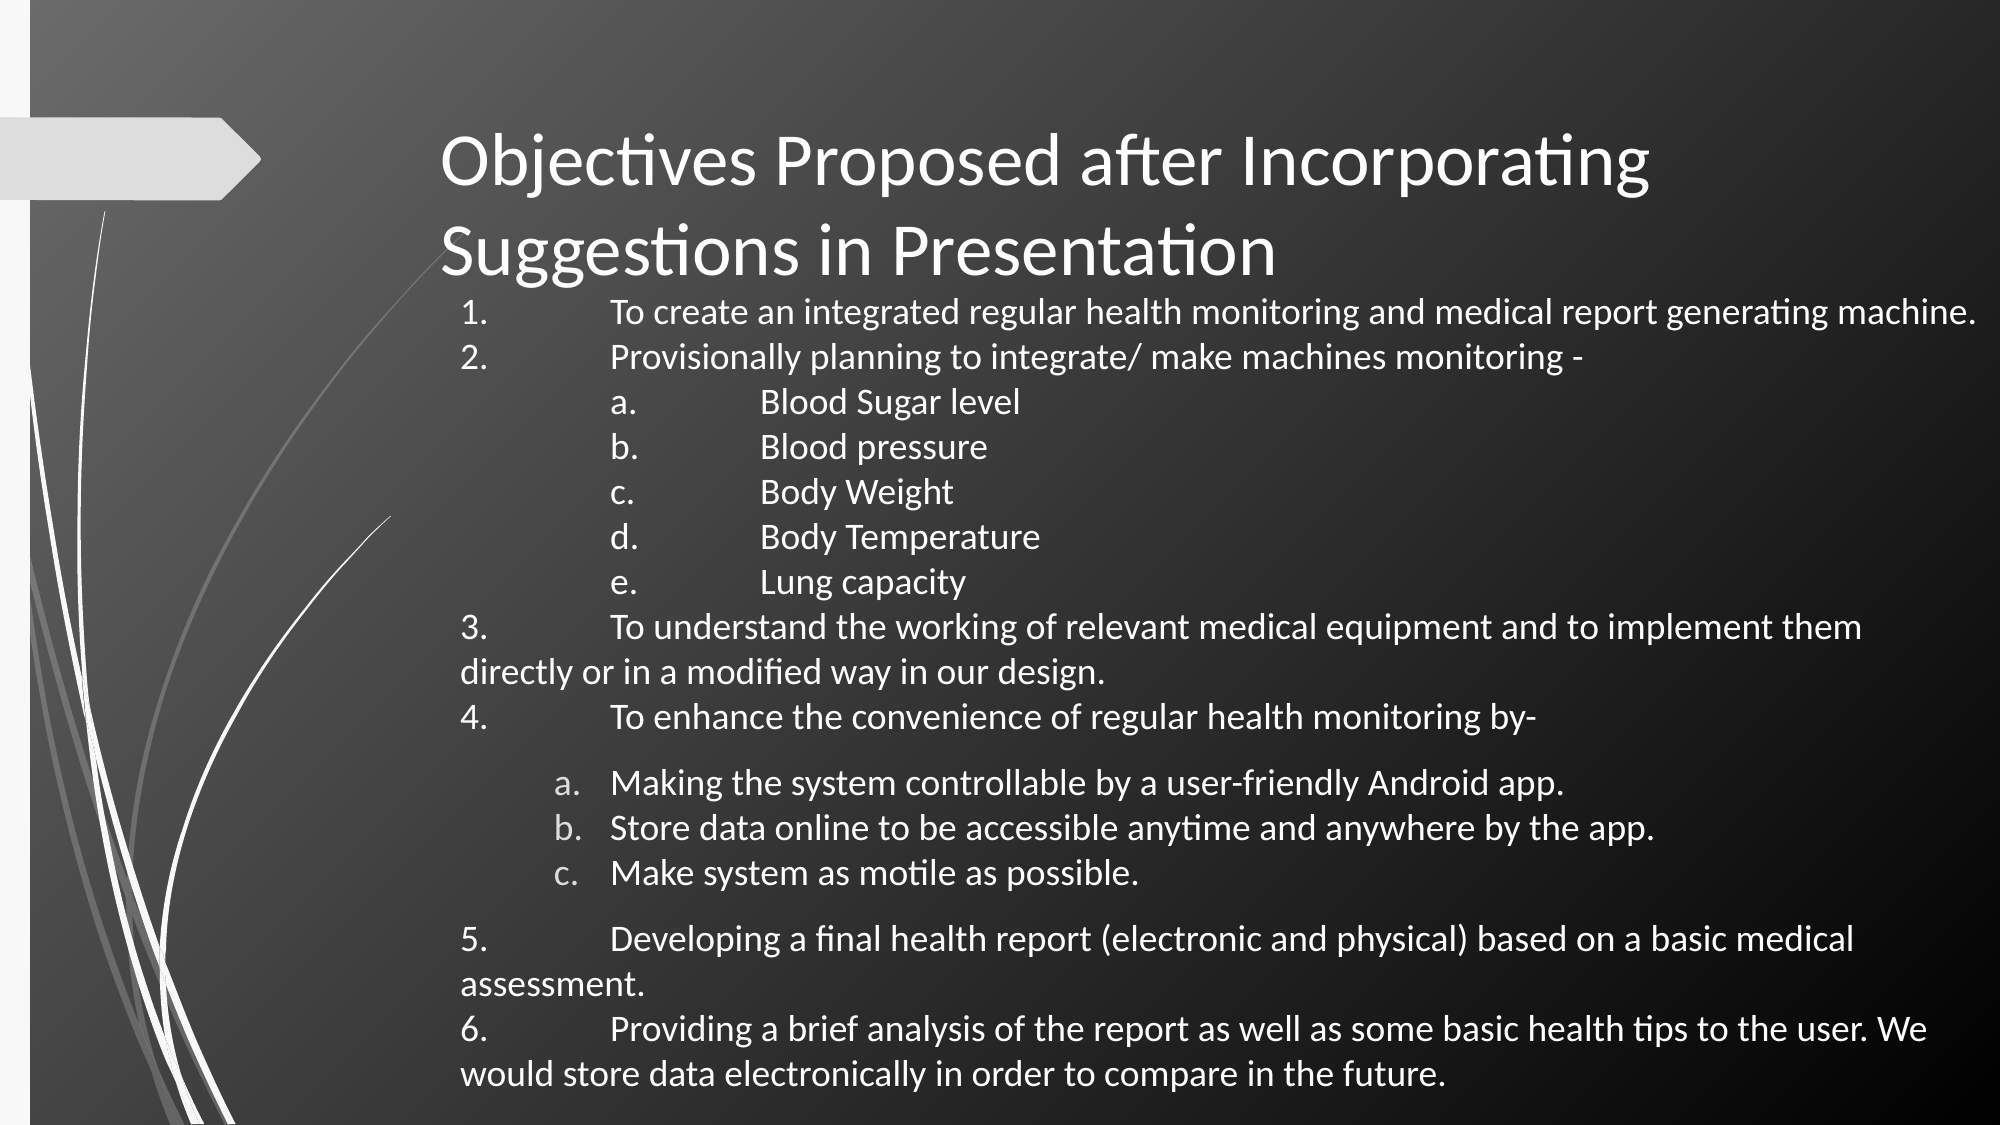

# Objectives Proposed after Incorporating Suggestions in Presentation
1.	To create an integrated regular health monitoring and medical report generating machine.
2.	Provisionally planning to integrate/ make machines monitoring -
	a.	Blood Sugar level
	b.	Blood pressure
	c.	Body Weight
	d.	Body Temperature
	e.	Lung capacity
3.	To understand the working of relevant medical equipment and to implement them directly or in a modified way in our design.
4.	To enhance the convenience of regular health monitoring by-
Making the system controllable by a user-friendly Android app.
Store data online to be accessible anytime and anywhere by the app.
Make system as motile as possible.
5.	Developing a final health report (electronic and physical) based on a basic medical assessment.
6.	Providing a brief analysis of the report as well as some basic health tips to the user. We would store data electronically in order to compare in the future.